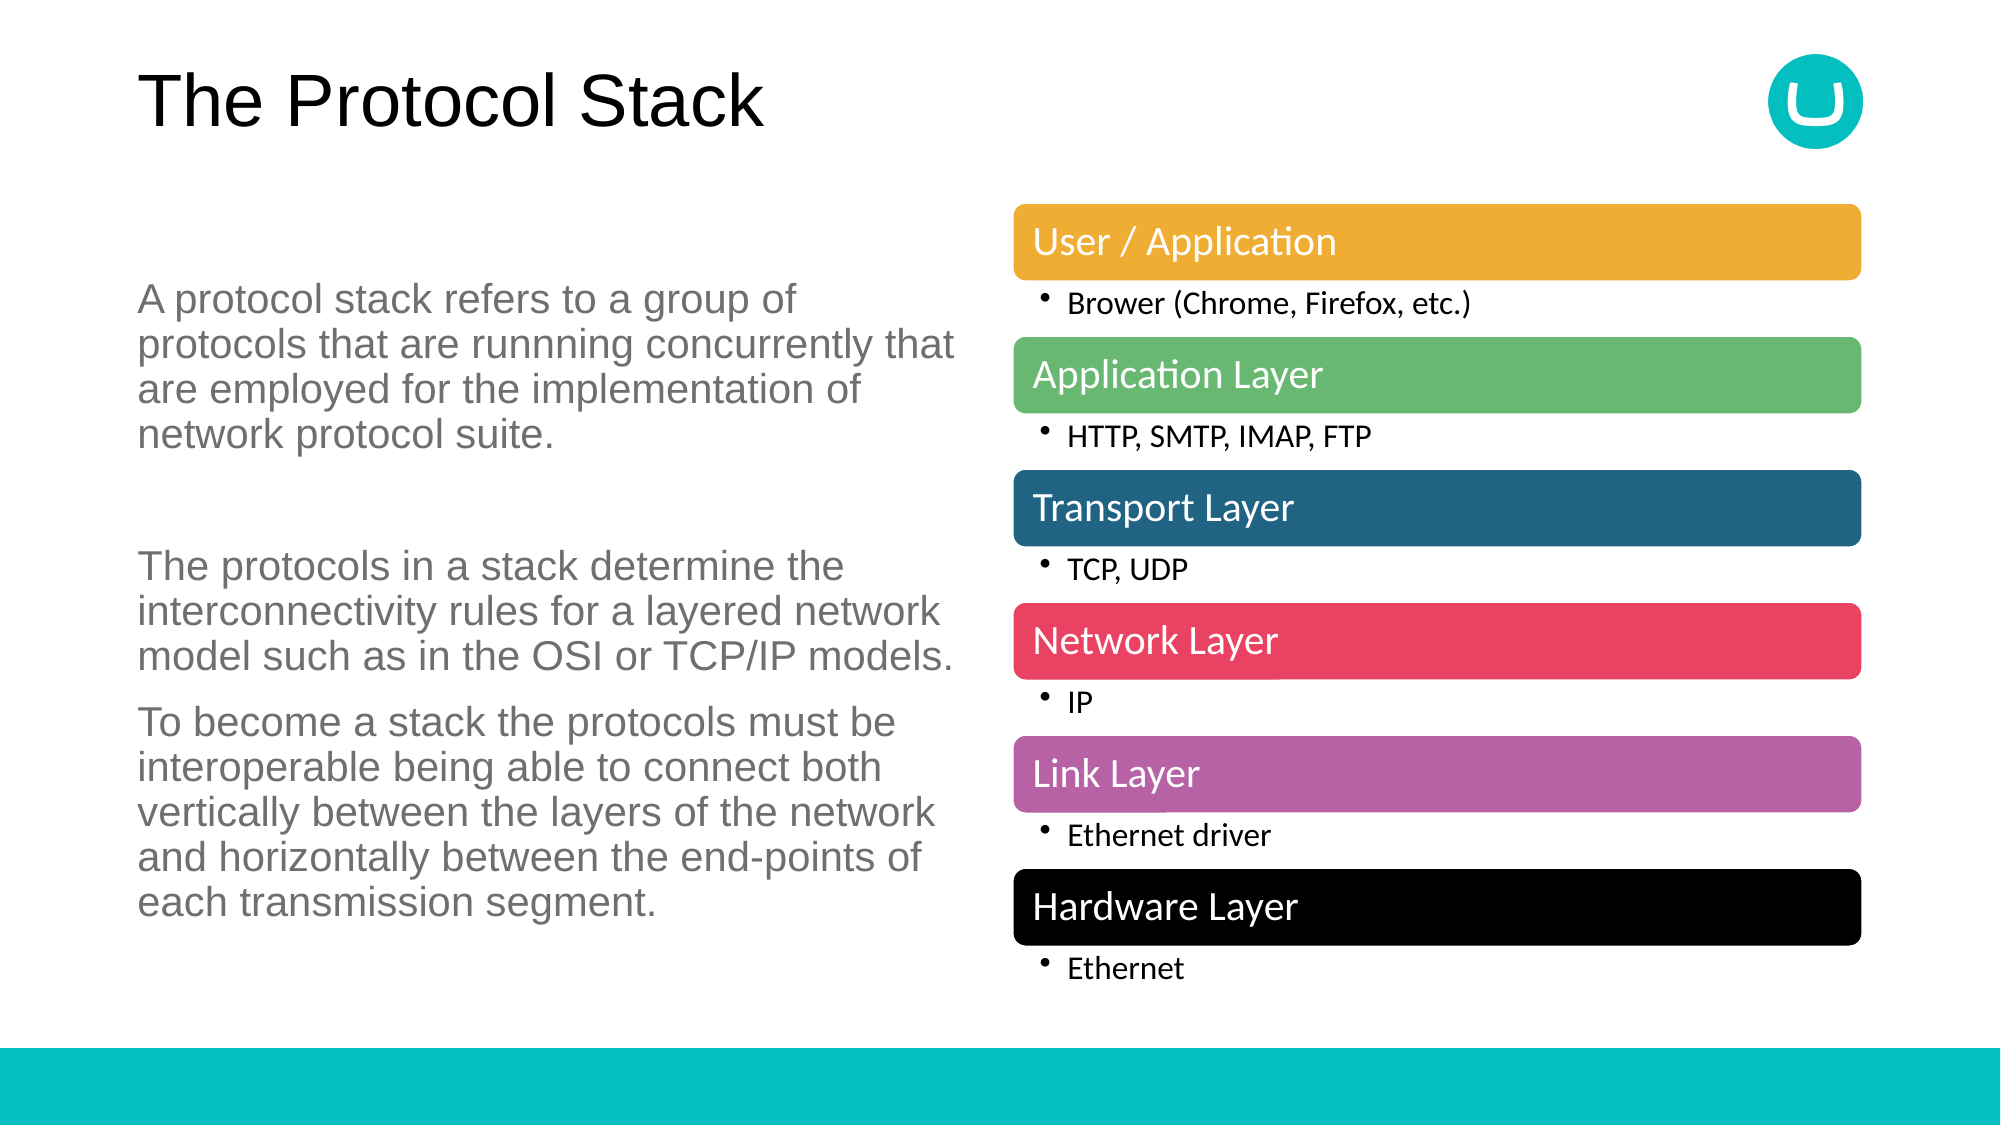

# The Protocol Stack
A protocol stack refers to a group of protocols that are runnning concurrently that are employed for the implementation of network protocol suite.

The protocols in a stack determine the interconnectivity rules for a layered network model such as in the OSI or TCP/IP models.
To become a stack the protocols must be interoperable being able to connect both vertically between the layers of the network and horizontally between the end-points of each transmission segment.
User / Application
Brower (Chrome, Firefox, etc.)
Application Layer
HTTP, SMTP, IMAP, FTP
Transport Layer
TCP, UDP
Network Layer
IP
Link Layer
Ethernet driver
Hardware Layer
Ethernet